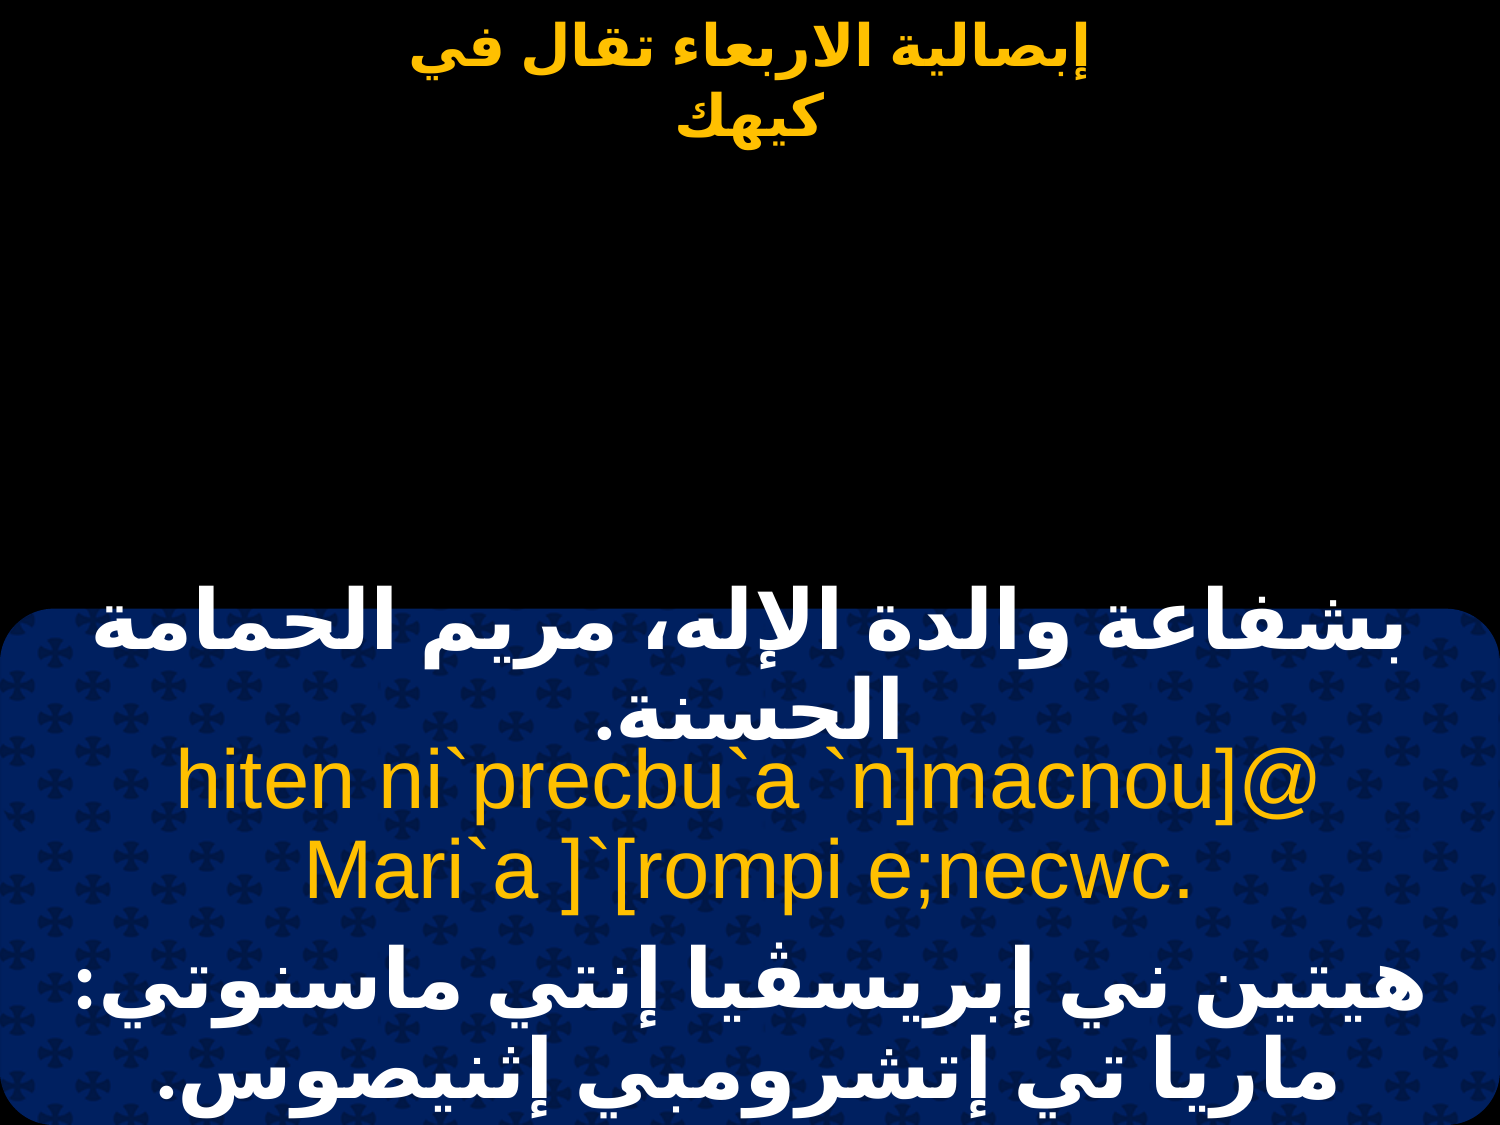

#
بشفاعة والدة الإله، مريم الحمامة الحسنة.
hiten ni`precbu`a `n]macnou]@ Mari`a ]`[rompi e;necwc.
هيتين ني إبريسڤيا إنتي ماسنوتي: ماريا تي إتشرومبي إثنيصوس.